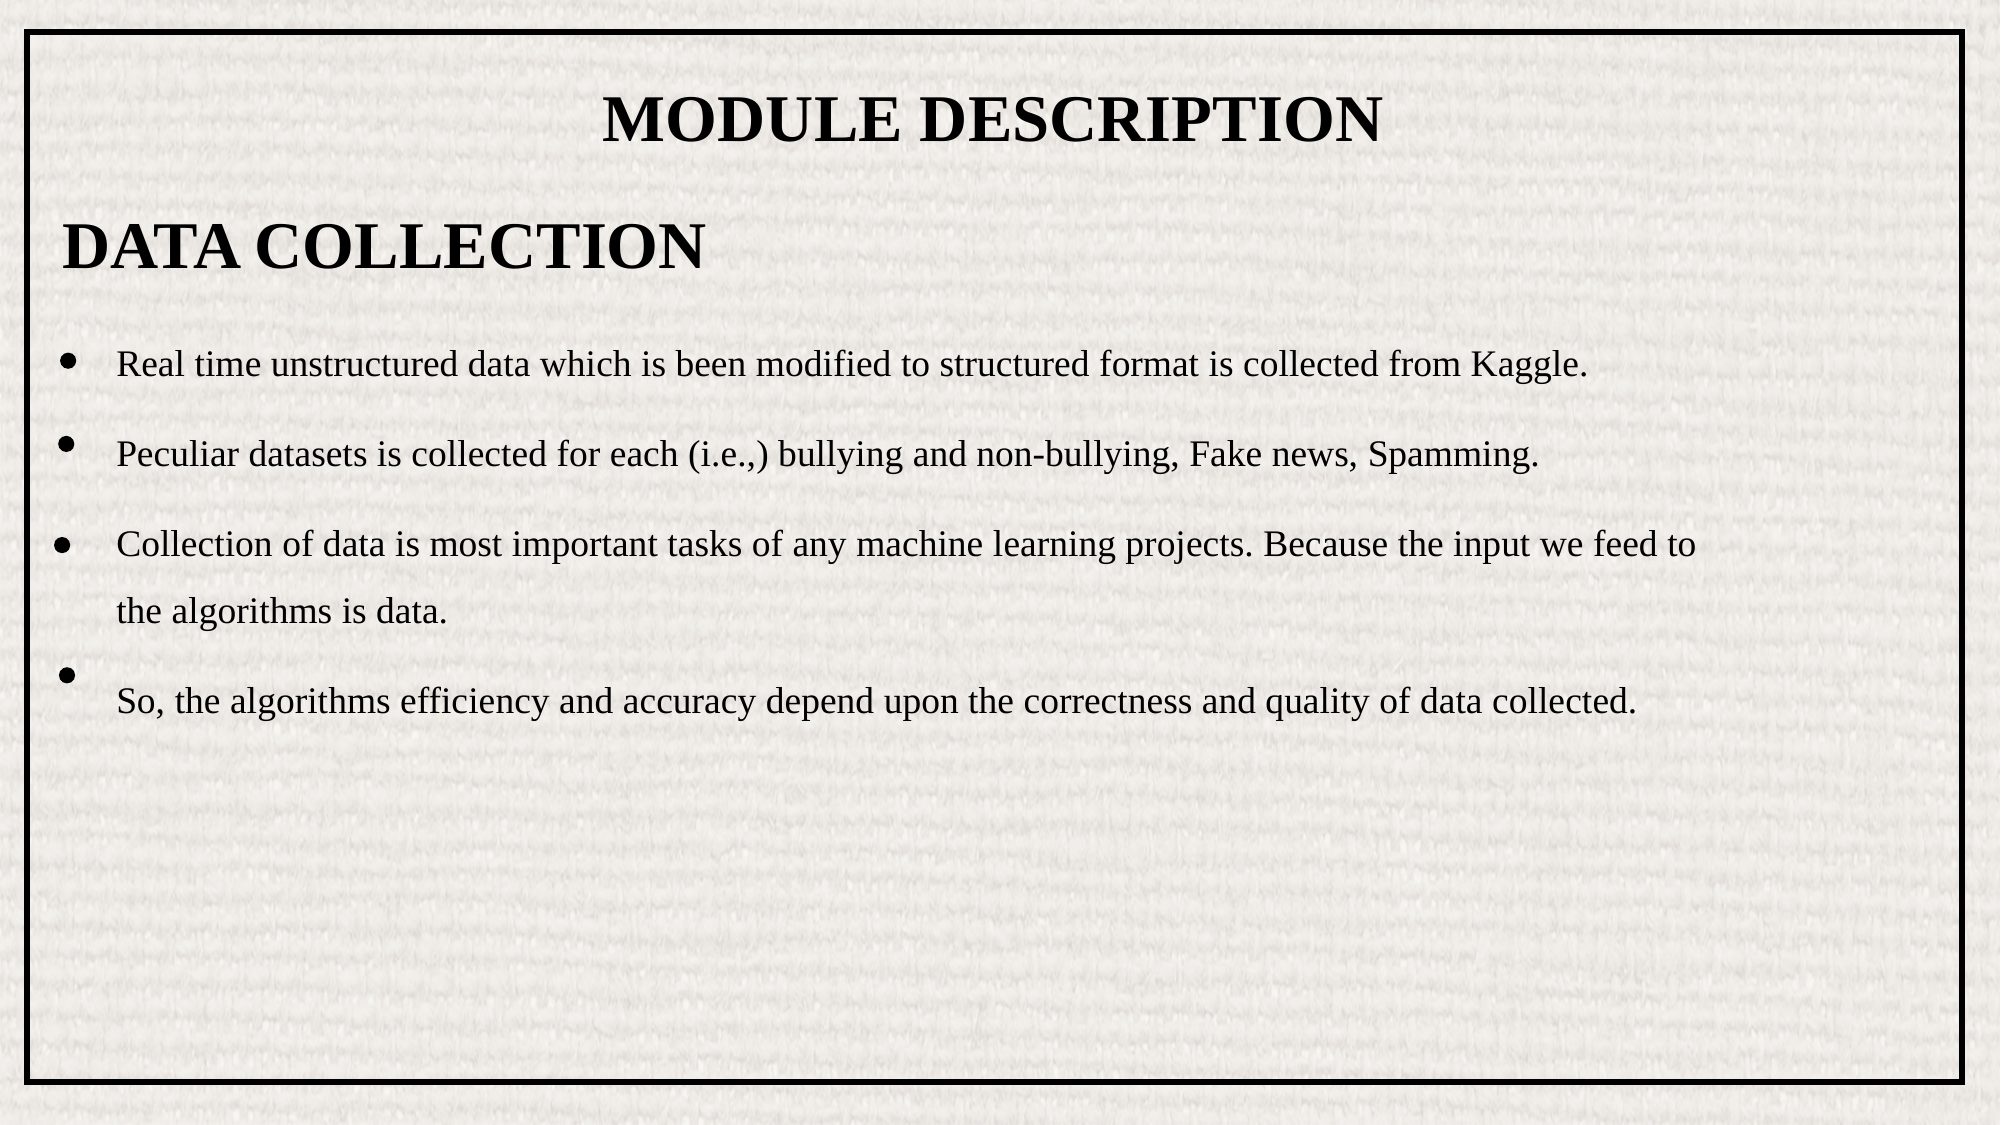

MODULE DESCRIPTION
DATA COLLECTION
Real time unstructured data which is been modified to structured format is collected from Kaggle.

Peculiar datasets is collected for each (i.e.,) bullying and non-bullying, Fake news, Spamming.

Collection of data is most important tasks of any machine learning projects. Because the input we feed to
the algorithms is data.

So, the algorithms efficiency and accuracy depend upon the correctness and quality of data collected.